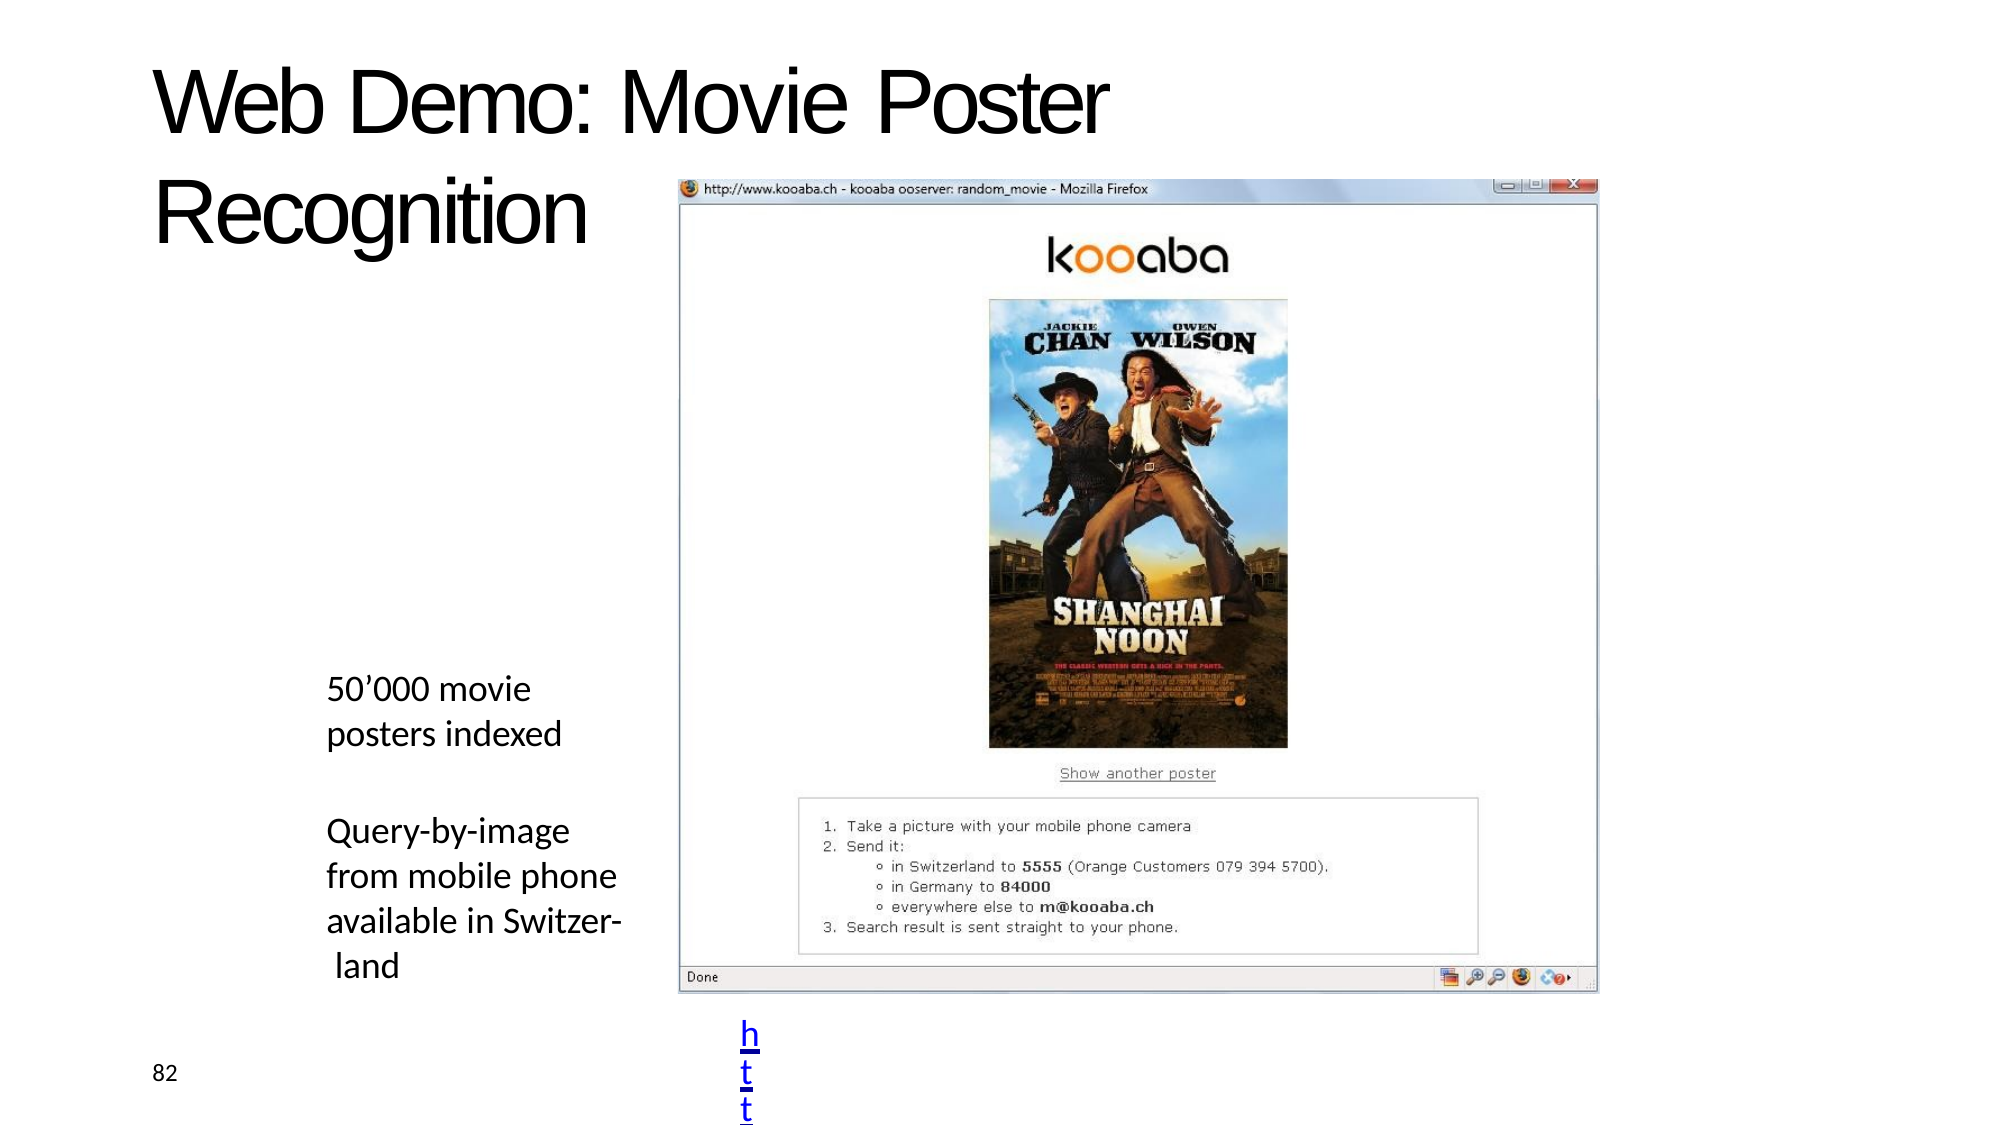

# Web Demo: Movie Poster Recognition

50’000 movie
posters indexed

Query-by-image  from mobile phone  available in Switzer-  land
http://www.kooaba.com/en/products_engine.html#
82